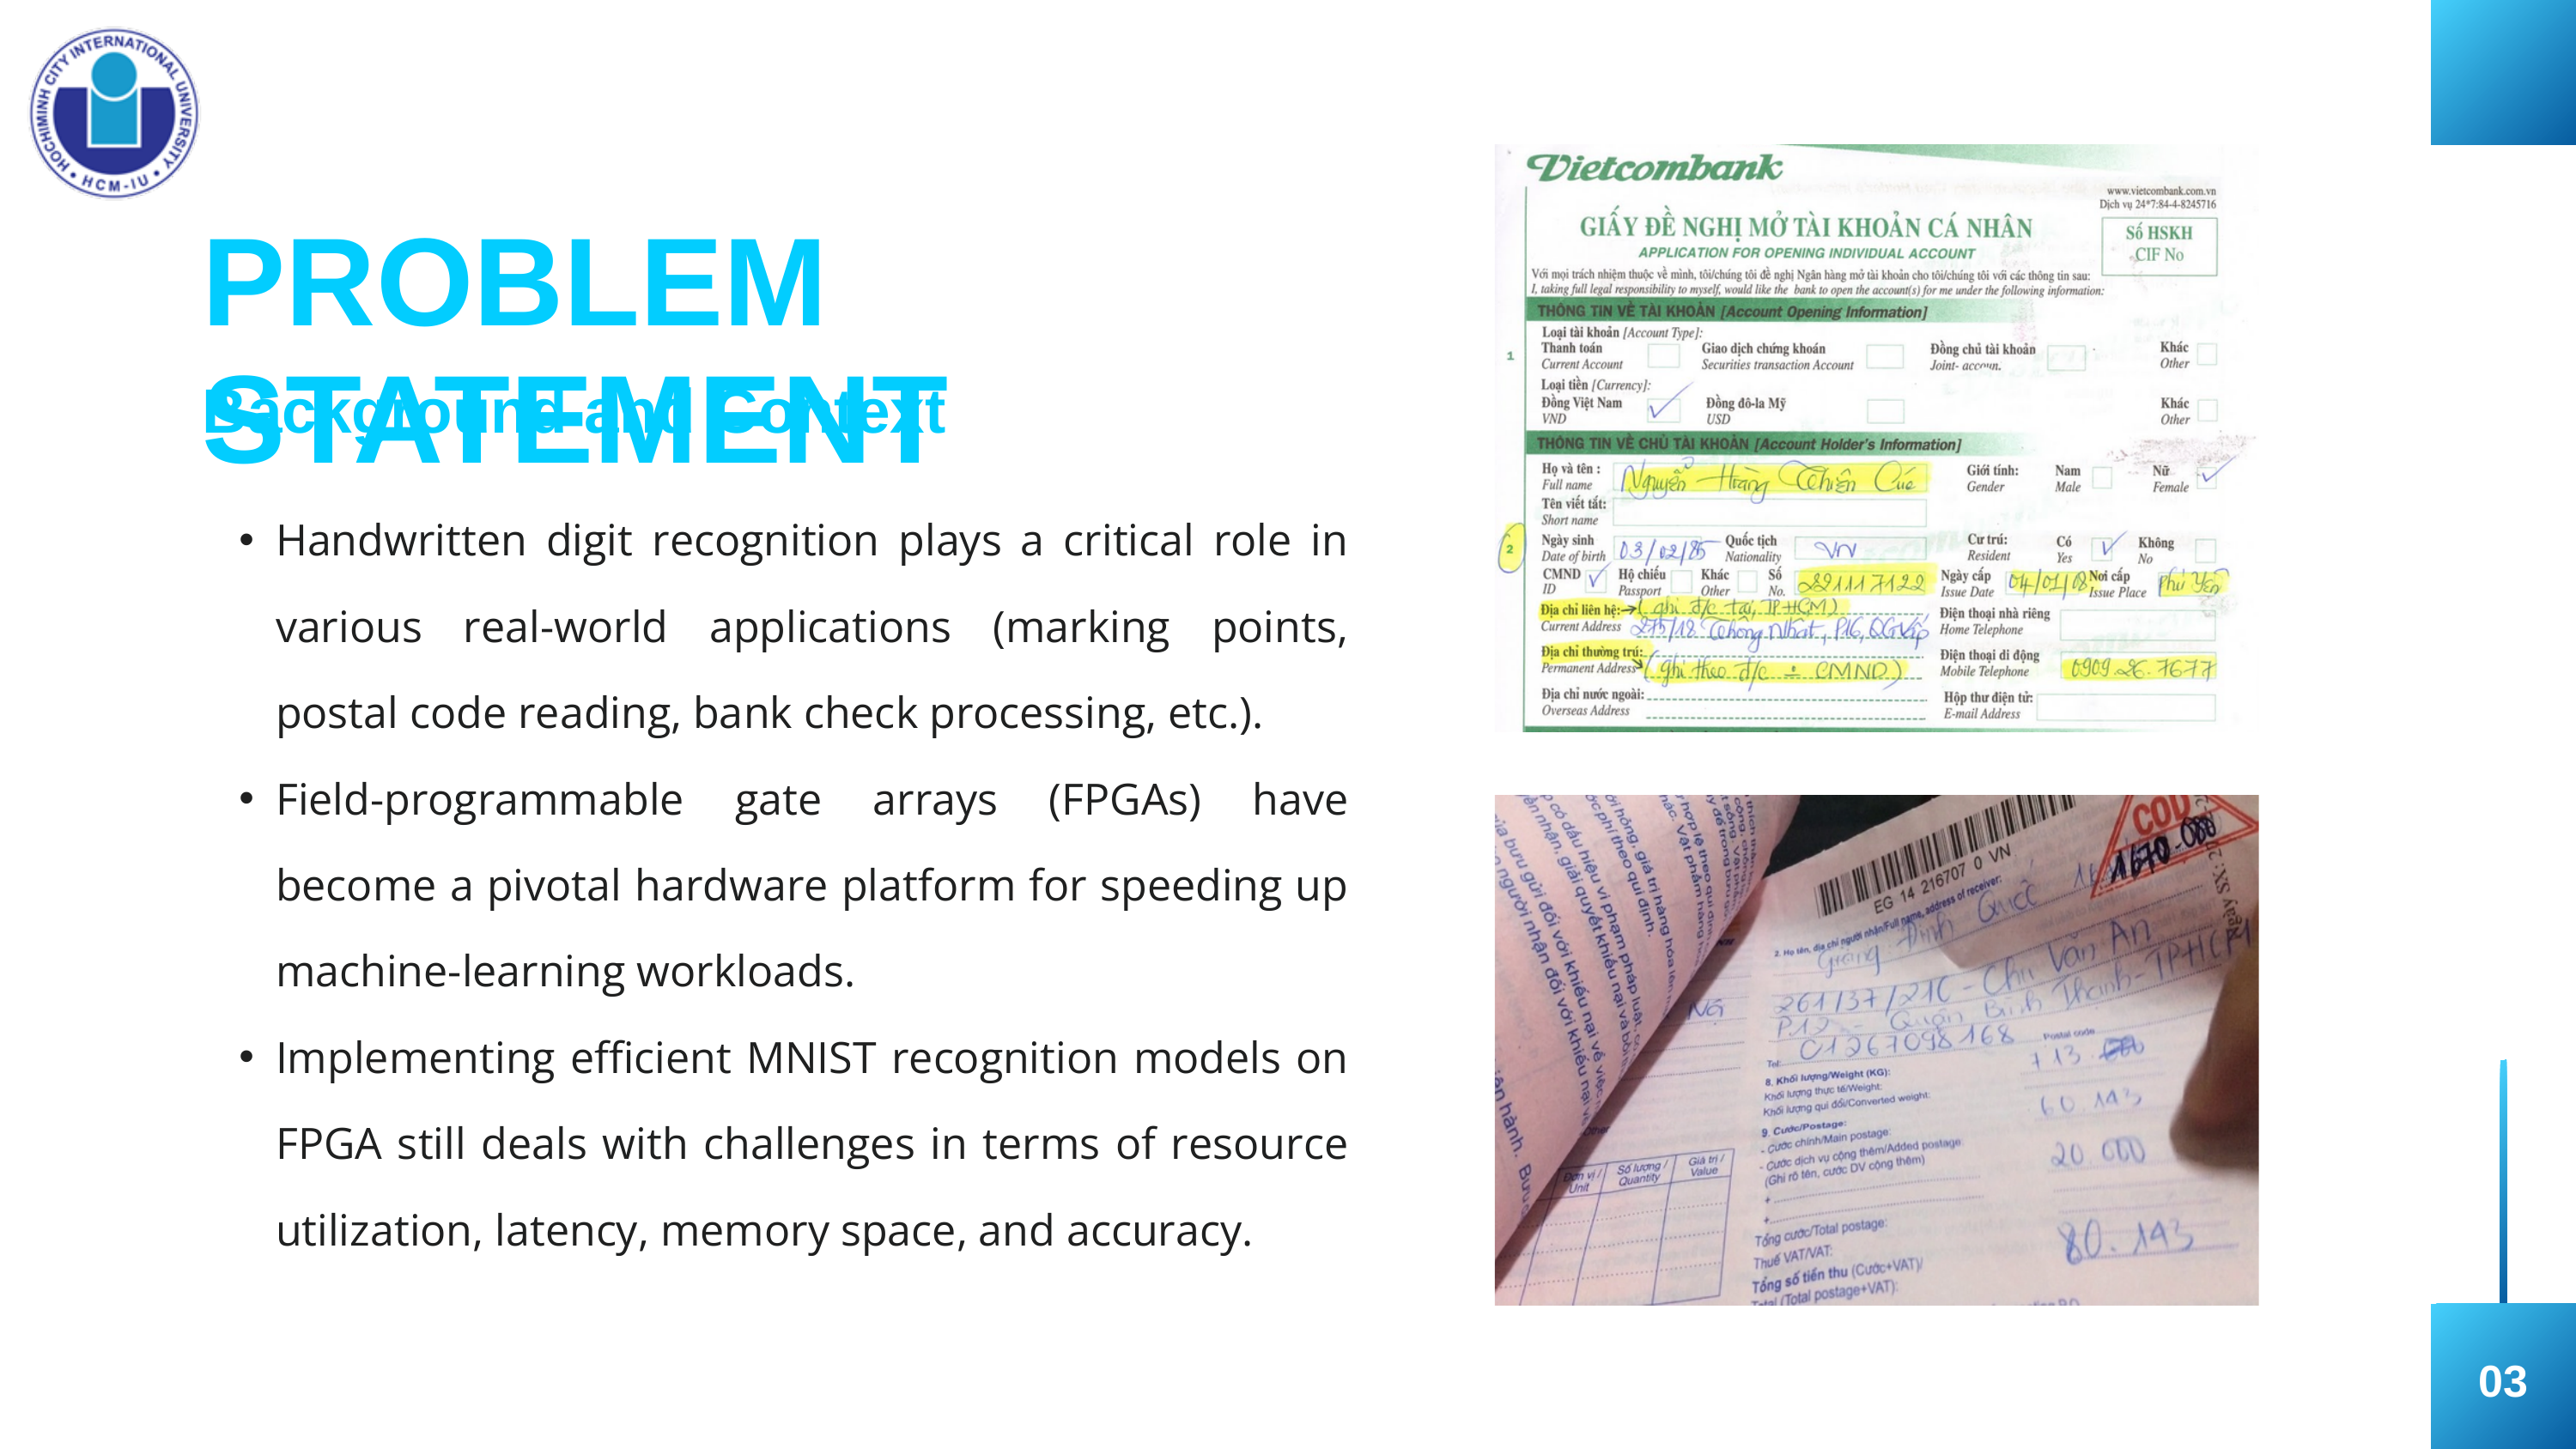

PROBLEM STATEMENT
Background and Context
Handwritten digit recognition plays a critical role in various real-world applications (marking points, postal code reading, bank check processing, etc.).
Field-programmable gate arrays (FPGAs) have become a pivotal hardware platform for speeding up machine-learning workloads.
Implementing efficient MNIST recognition models on FPGA still deals with challenges in terms of resource utilization, latency, memory space, and accuracy.

03